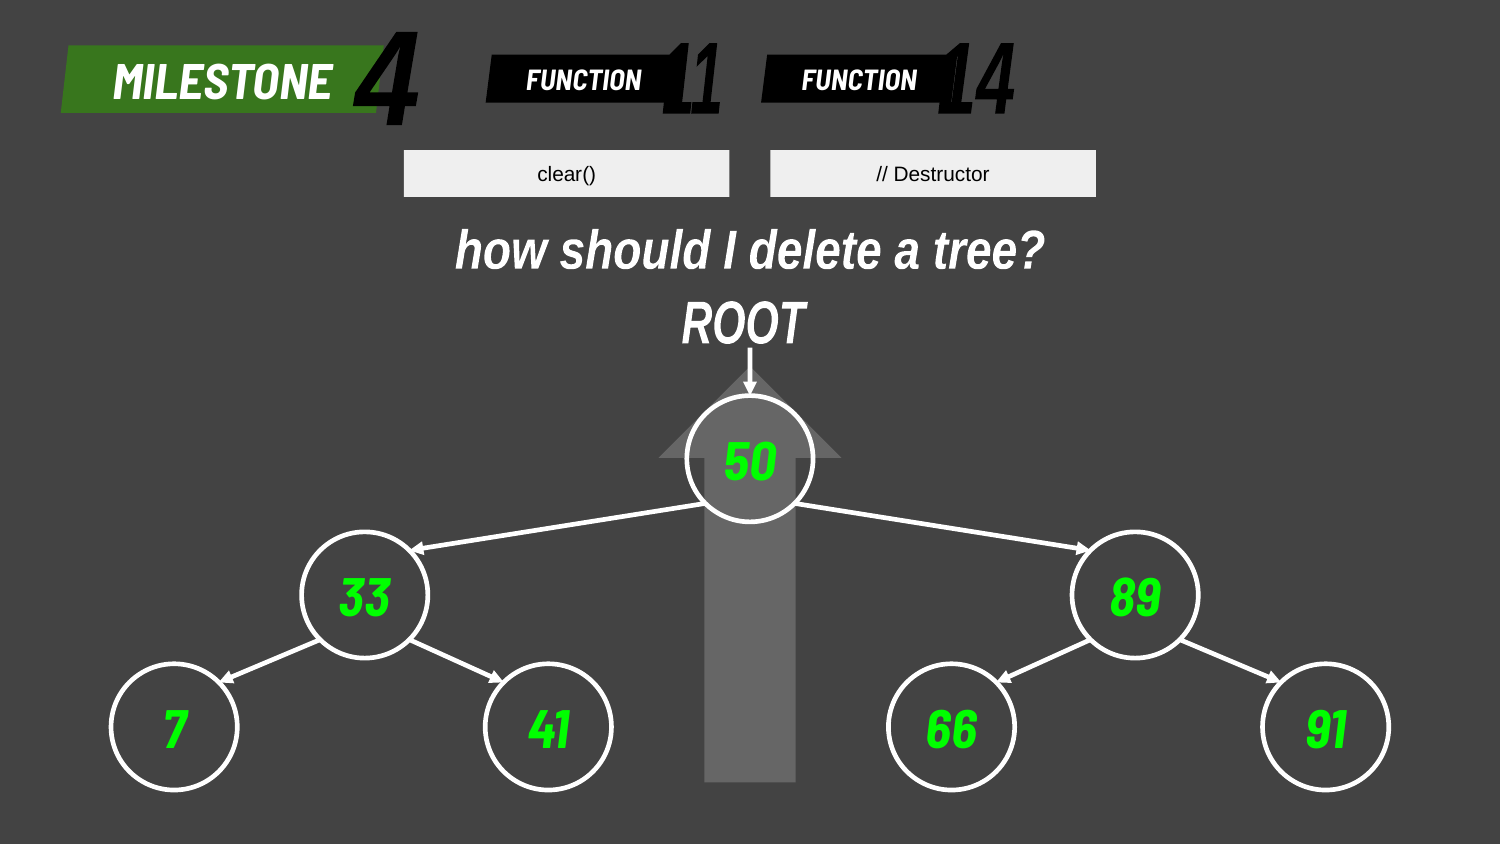

4
11
14
MILESTONE
FUNCTION
FUNCTION
clear()
// Destructor
how should I delete a tree?
ROOT

50
33
89
7
41
66
91